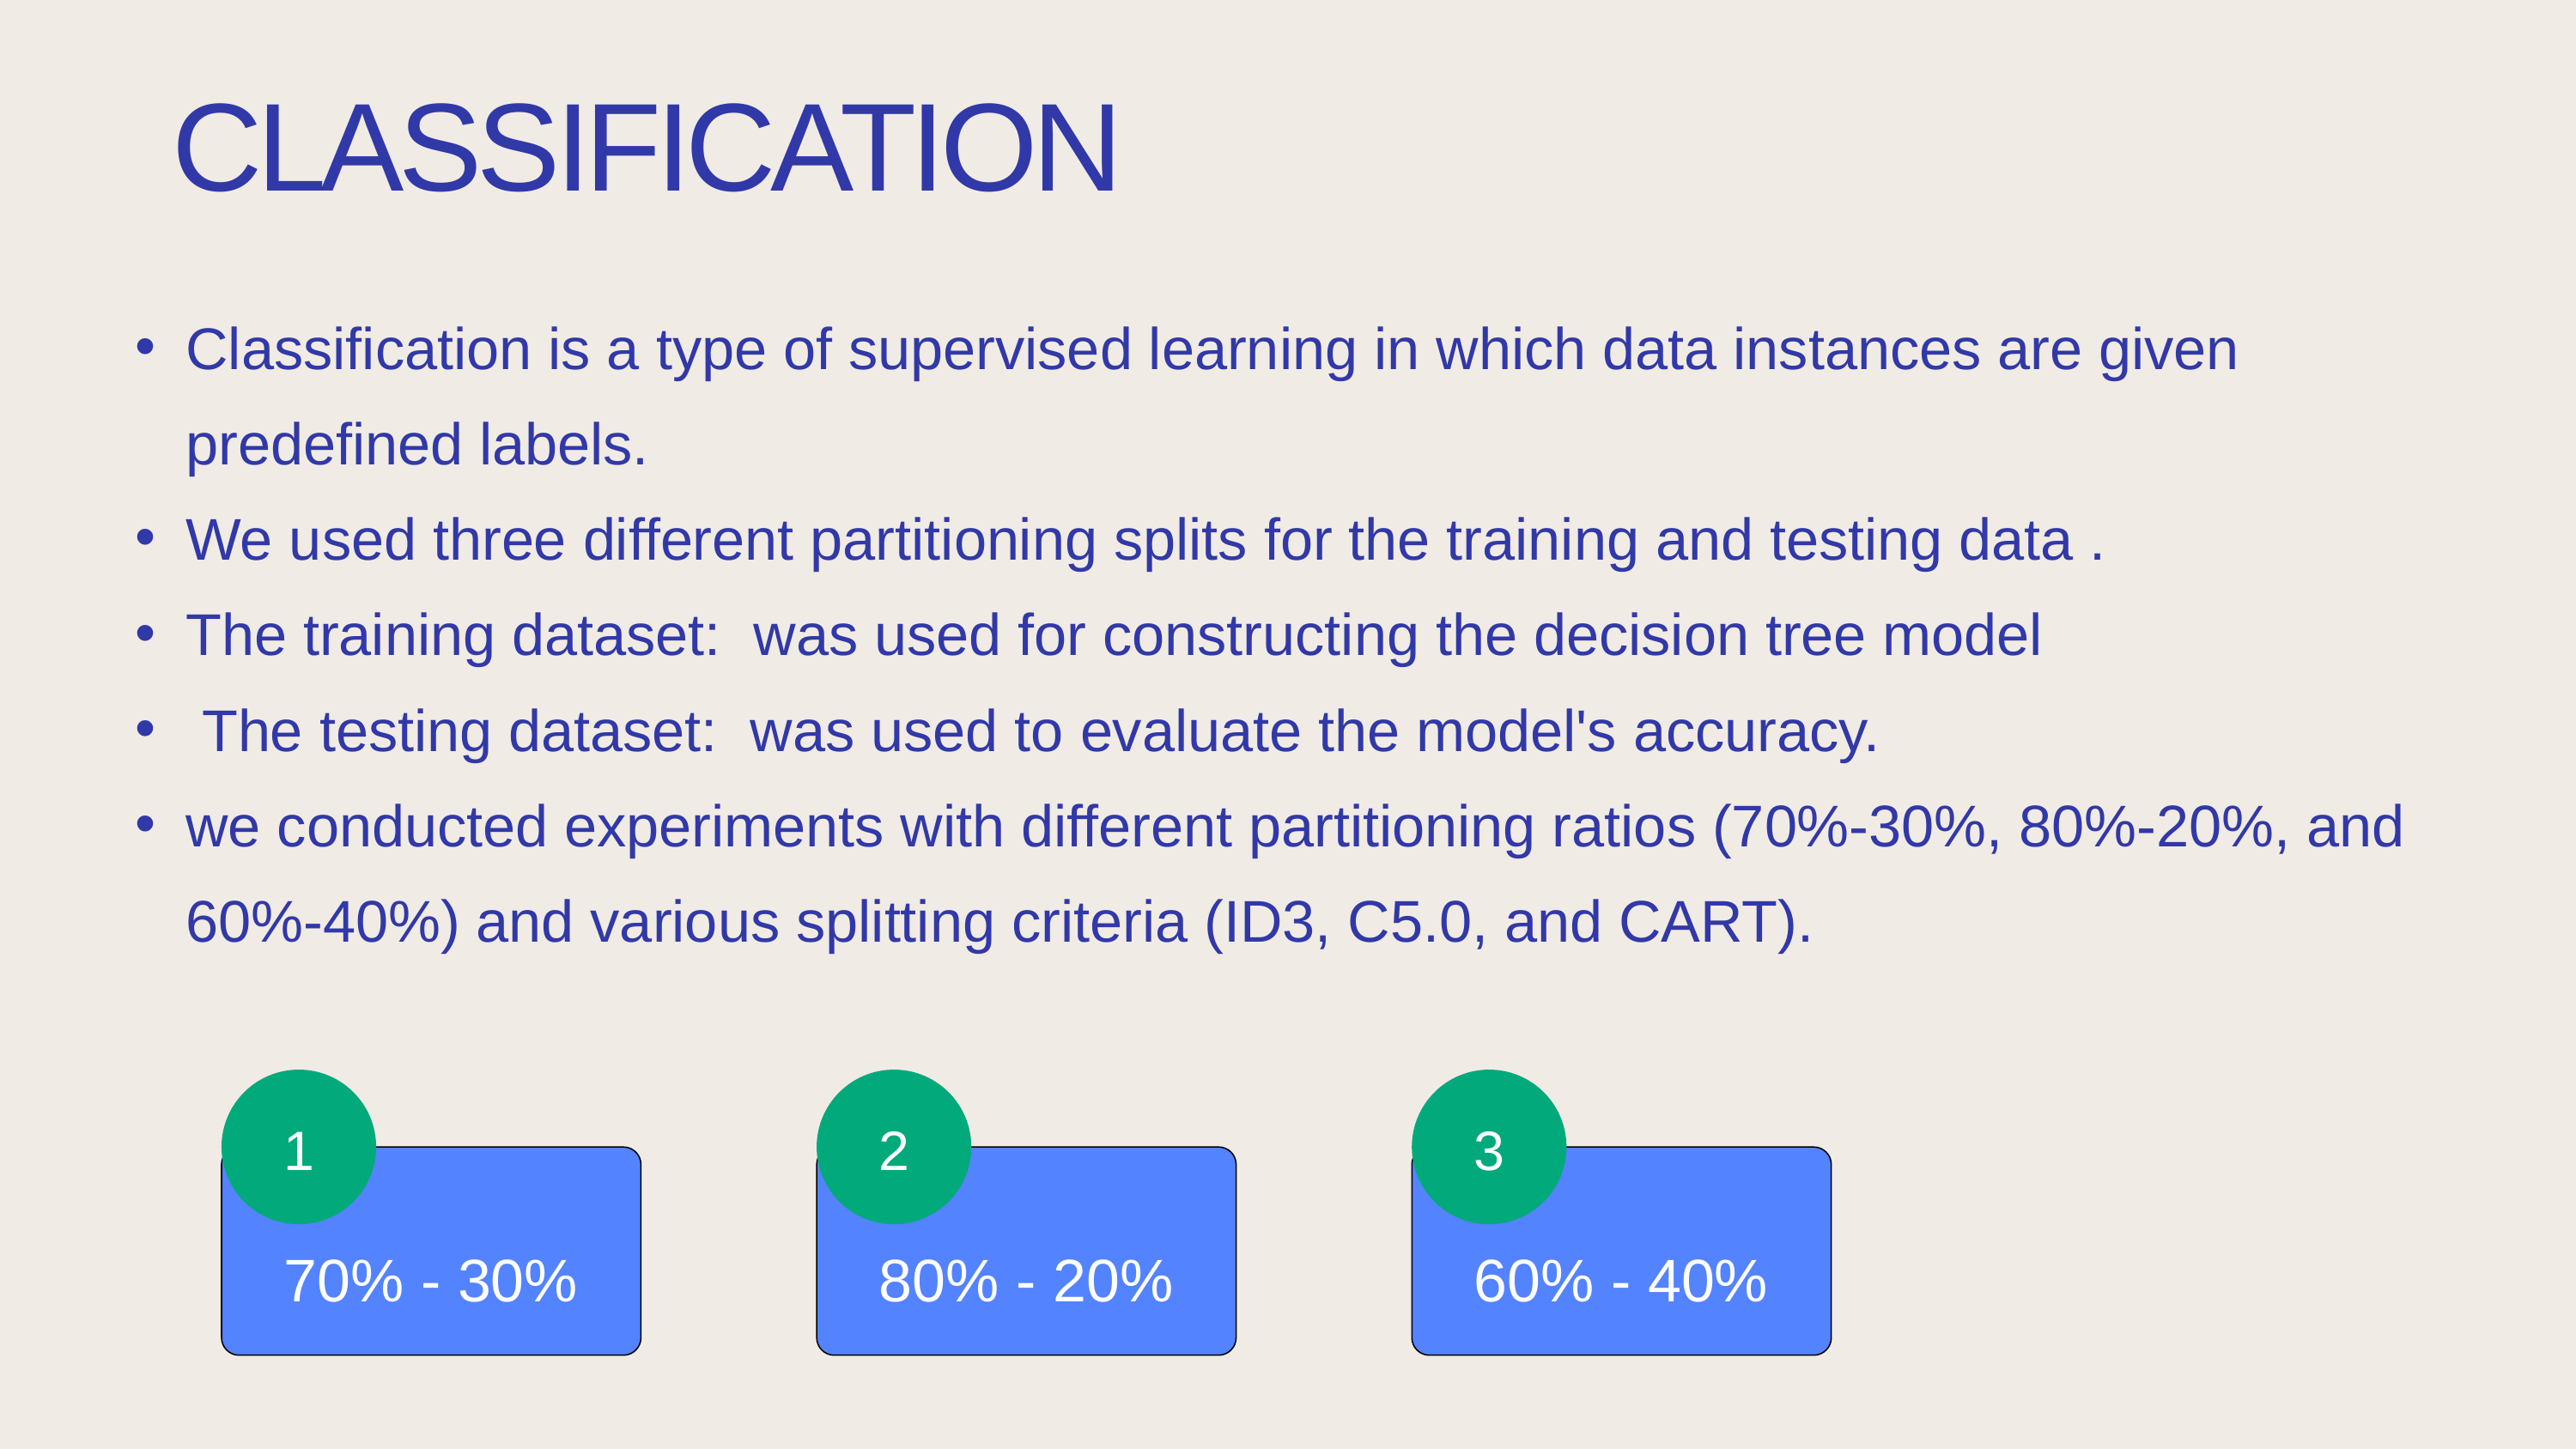

CLASSIFICATION
Classification is a type of supervised learning in which data instances are given predefined labels.
We used three different partitioning splits for the training and testing data .
The training dataset:  was used for constructing the decision tree model
 The testing dataset:  was used to evaluate the model's accuracy.
we conducted experiments with different partitioning ratios (70%-30%, 80%-20%, and 60%-40%) and various splitting criteria (ID3, C5.0, and CART).

1

2

3

70% - 30%
80% - 20%
60% - 40%